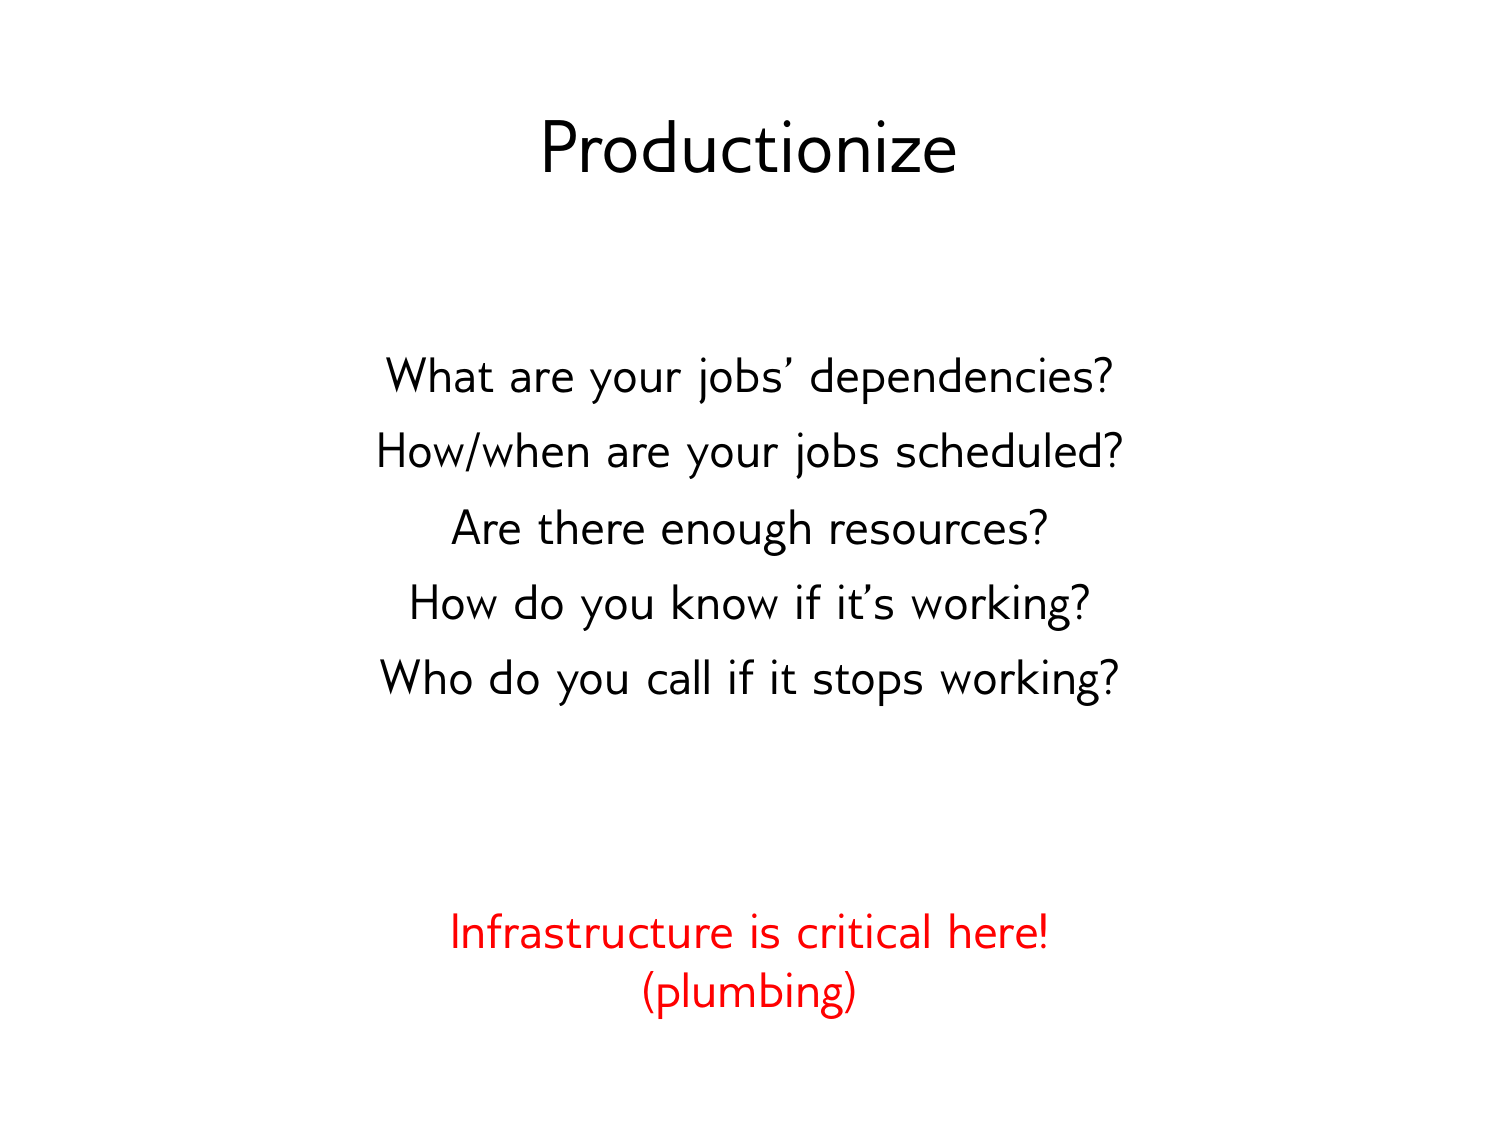

Productionize
What are your jobs’ dependencies?
How/when are your jobs scheduled?
Are there enough resources?
How do you know if it’s working?
Who do you call if it stops working?
Infrastructure is critical here!
(plumbing)